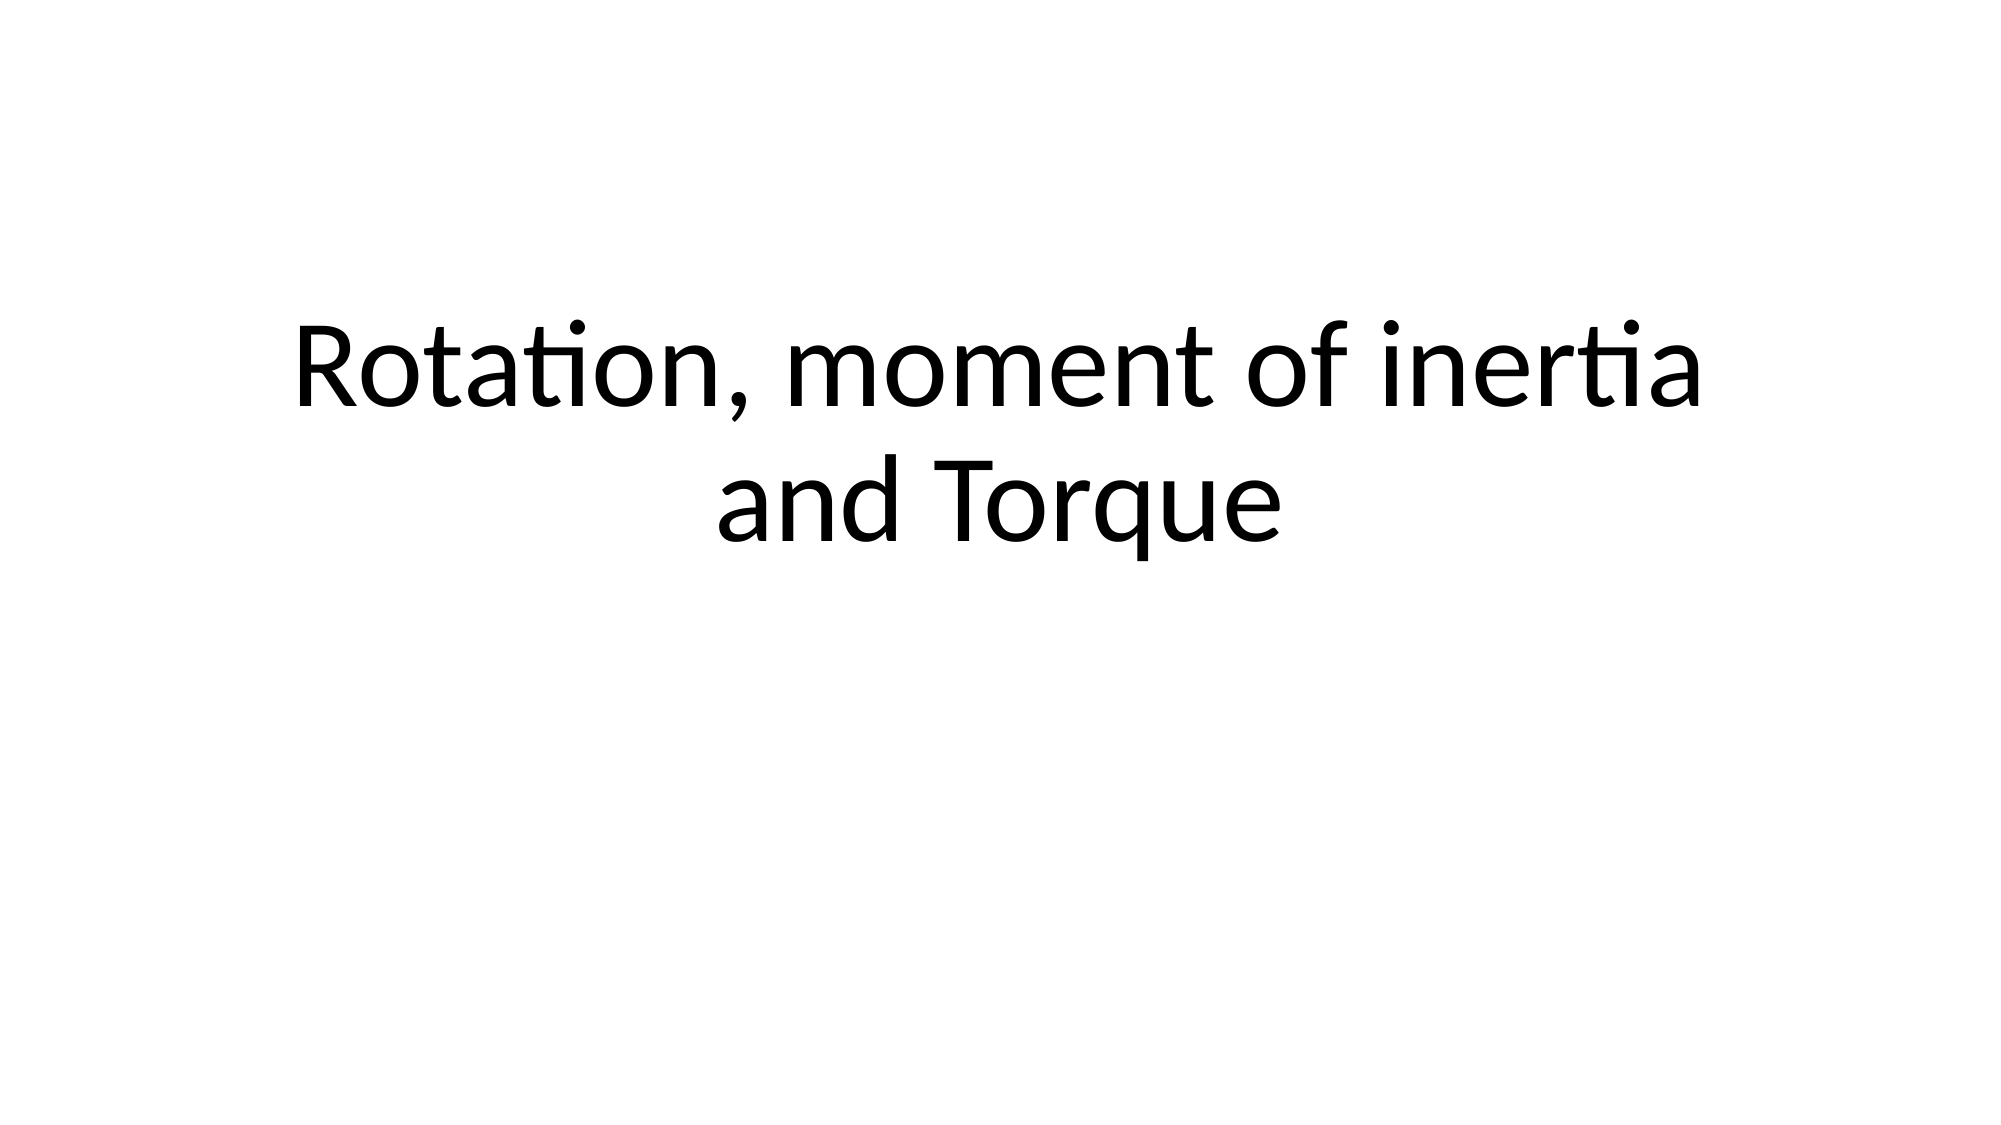

# Rotation, moment of inertia and Torque